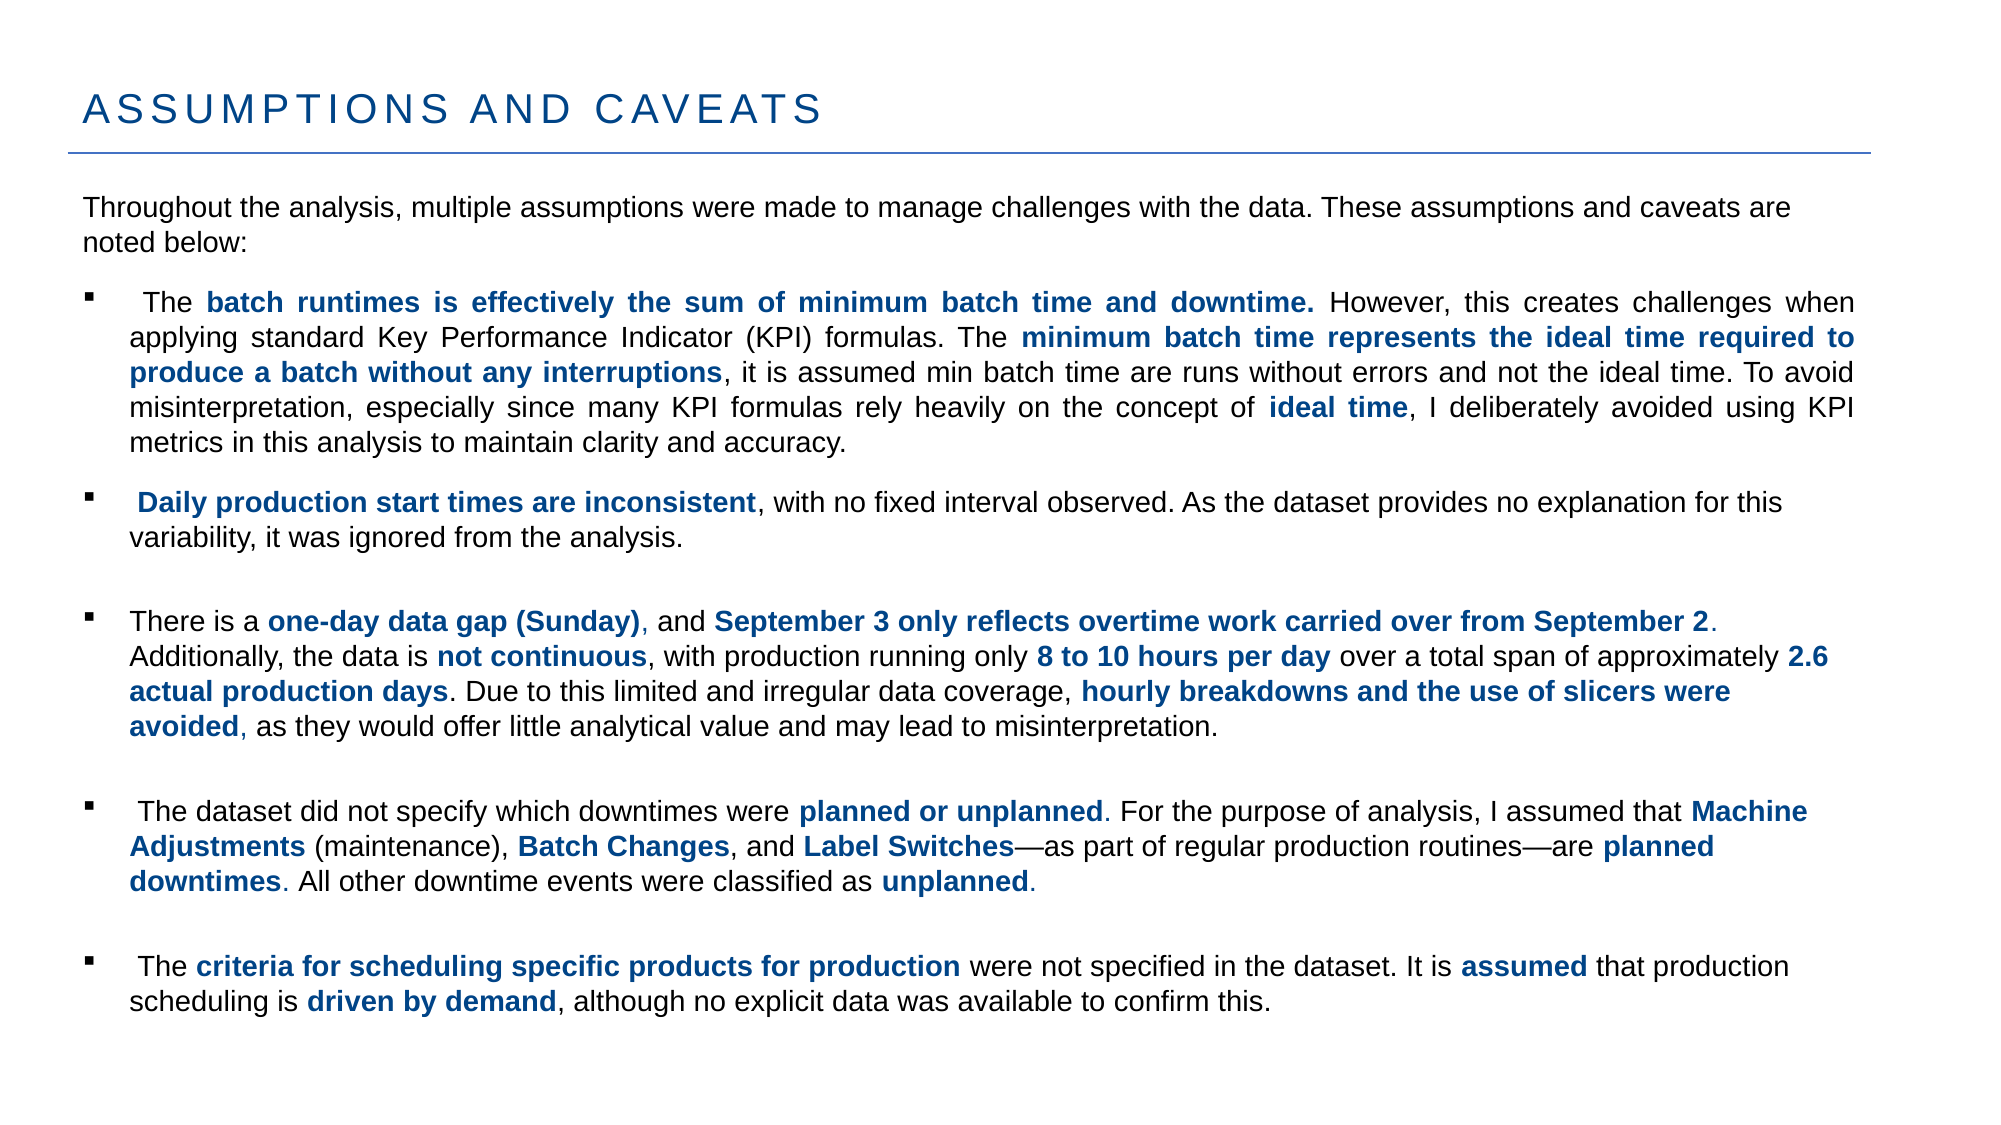

ASSUMPTIONS AND CAVEATS
Throughout the analysis, multiple assumptions were made to manage challenges with the data. These assumptions and caveats are noted below:
 The batch runtimes is effectively the sum of minimum batch time and downtime. However, this creates challenges when applying standard Key Performance Indicator (KPI) formulas. The minimum batch time represents the ideal time required to produce a batch without any interruptions, it is assumed min batch time are runs without errors and not the ideal time. To avoid misinterpretation, especially since many KPI formulas rely heavily on the concept of ideal time, I deliberately avoided using KPI metrics in this analysis to maintain clarity and accuracy.
 Daily production start times are inconsistent, with no fixed interval observed. As the dataset provides no explanation for this variability, it was ignored from the analysis.
There is a one-day data gap (Sunday), and September 3 only reflects overtime work carried over from September 2. Additionally, the data is not continuous, with production running only 8 to 10 hours per day over a total span of approximately 2.6 actual production days. Due to this limited and irregular data coverage, hourly breakdowns and the use of slicers were avoided, as they would offer little analytical value and may lead to misinterpretation.
 The dataset did not specify which downtimes were planned or unplanned. For the purpose of analysis, I assumed that Machine Adjustments (maintenance), Batch Changes, and Label Switches—as part of regular production routines—are planned downtimes. All other downtime events were classified as unplanned.
 The criteria for scheduling specific products for production were not specified in the dataset. It is assumed that production scheduling is driven by demand, although no explicit data was available to confirm this.